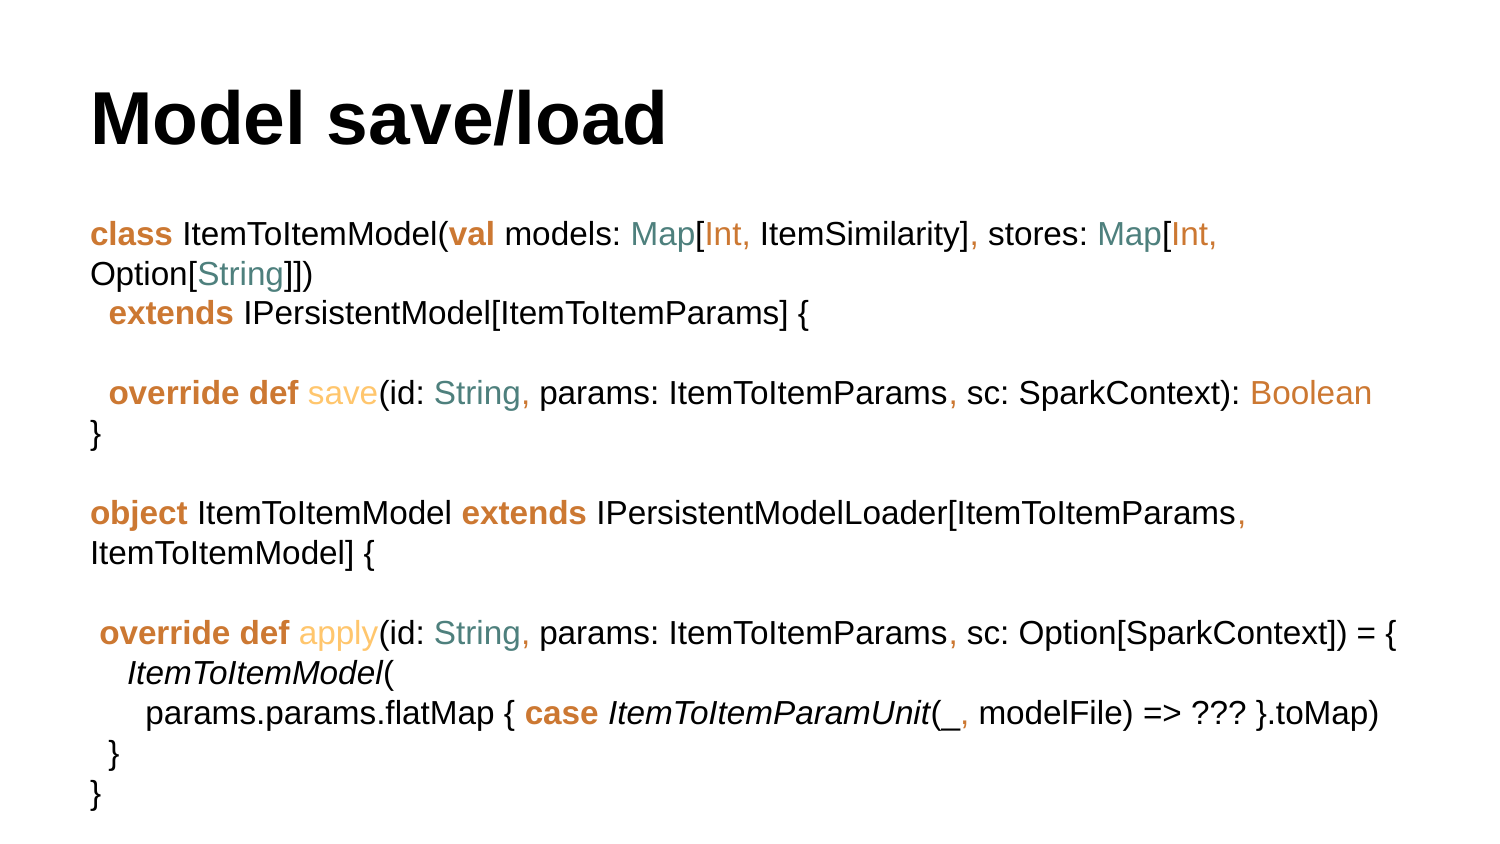

# Model save/load
class ItemToItemModel(val models: Map[Int, ItemSimilarity], stores: Map[Int, Option[String]])
  extends IPersistentModel[ItemToItemParams] {
  override def save(id: String, params: ItemToItemParams, sc: SparkContext): Boolean
}
object ItemToItemModel extends IPersistentModelLoader[ItemToItemParams, ItemToItemModel] {
 override def apply(id: String, params: ItemToItemParams, sc: Option[SparkContext]) = {
    ItemToItemModel(
      params.params.flatMap { case ItemToItemParamUnit(_, modelFile) => ??? }.toMap)
  }
}